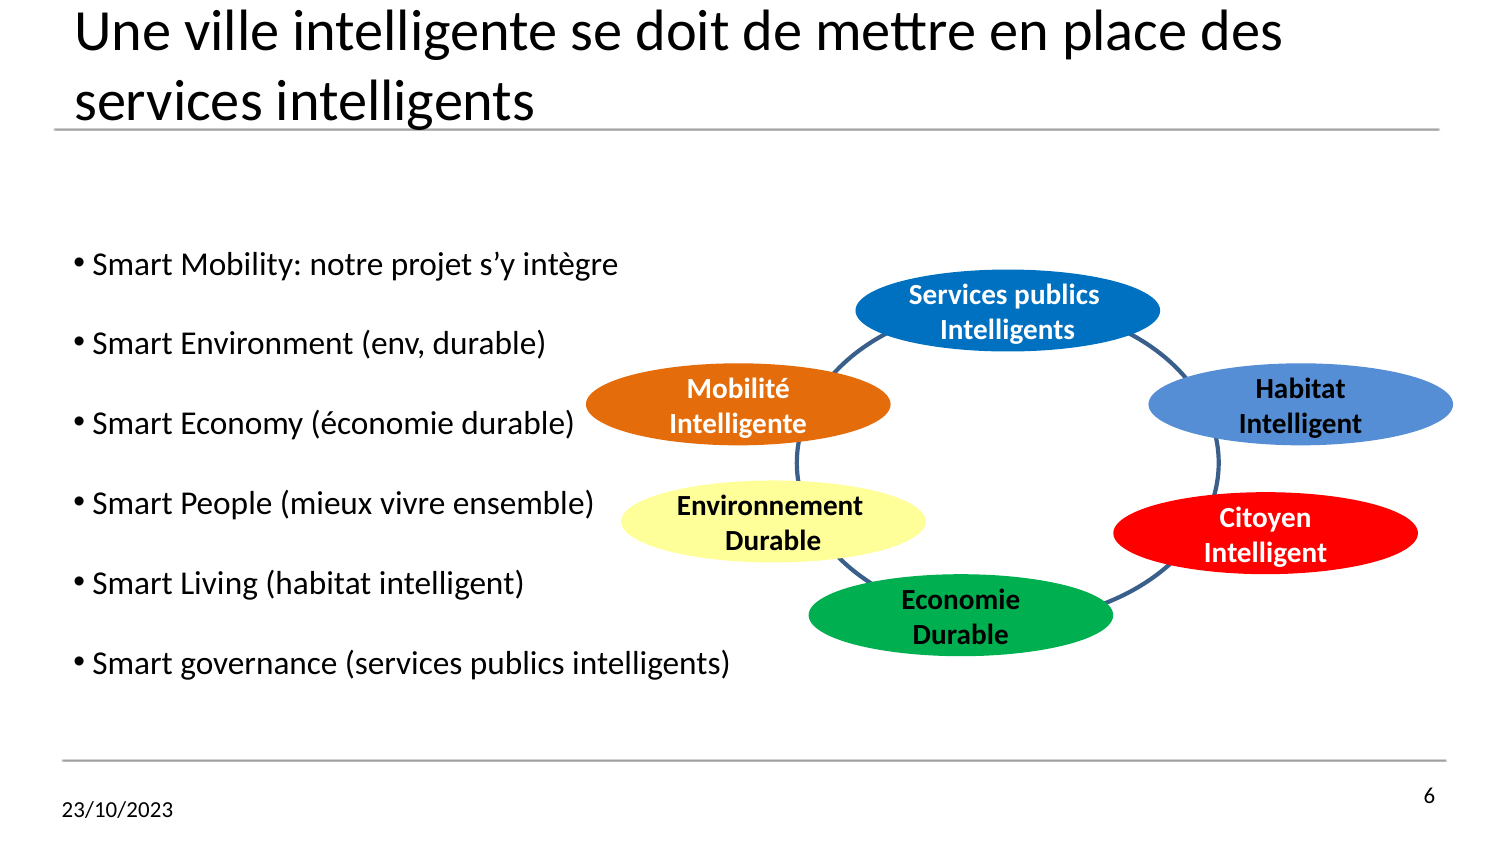

Une ville intelligente se doit de mettre en place des services intelligents
 Smart Mobility: notre projet s’y intègre

 Smart Environment (env, durable)

 Smart Economy (économie durable)

 Smart People (mieux vivre ensemble)

 Smart Living (habitat intelligent)

 Smart governance (services publics intelligents)
Services publics
Intelligents

Mobilité Intelligente
Habitat Intelligent
Environnement
Durable
Citoyen Intelligent
Economie Durable